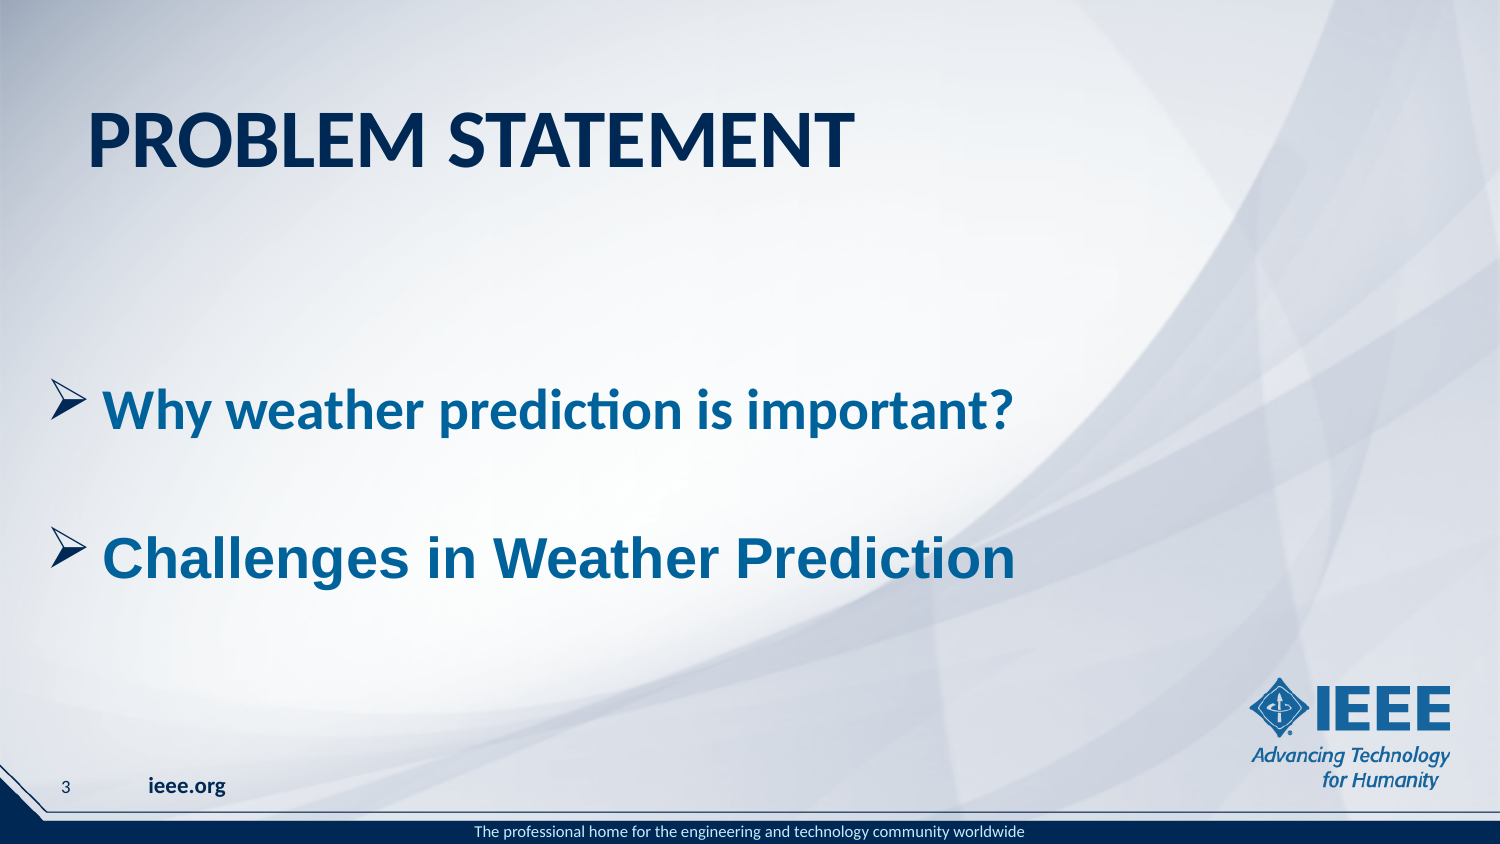

# PROBLEM STATEMENT
Why weather prediction is important?
Challenges in Weather Prediction

3